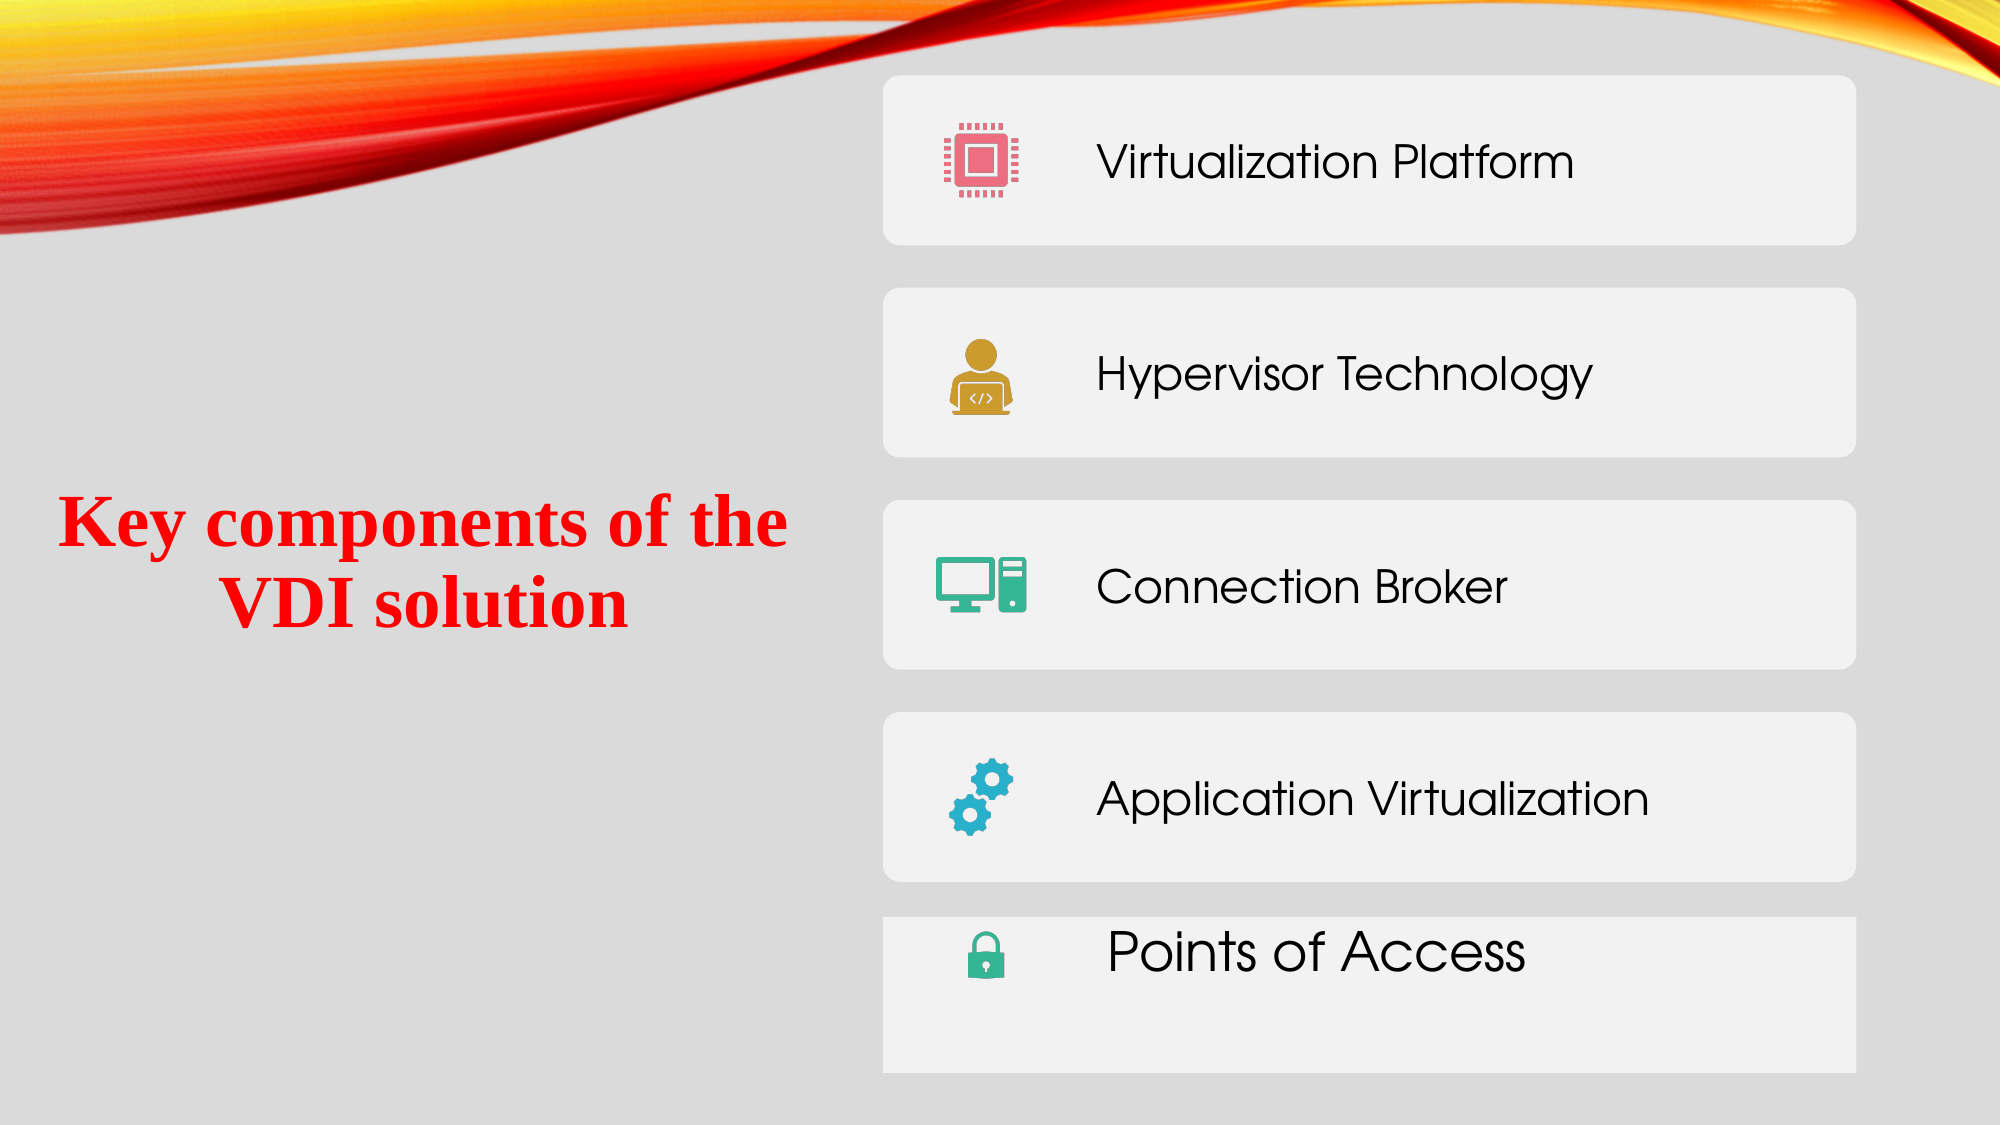

Virtualization Platform
Hypervisor Technology
Connection Broker
Application Virtualization
# Key components of the VDI solution
              Points of Access